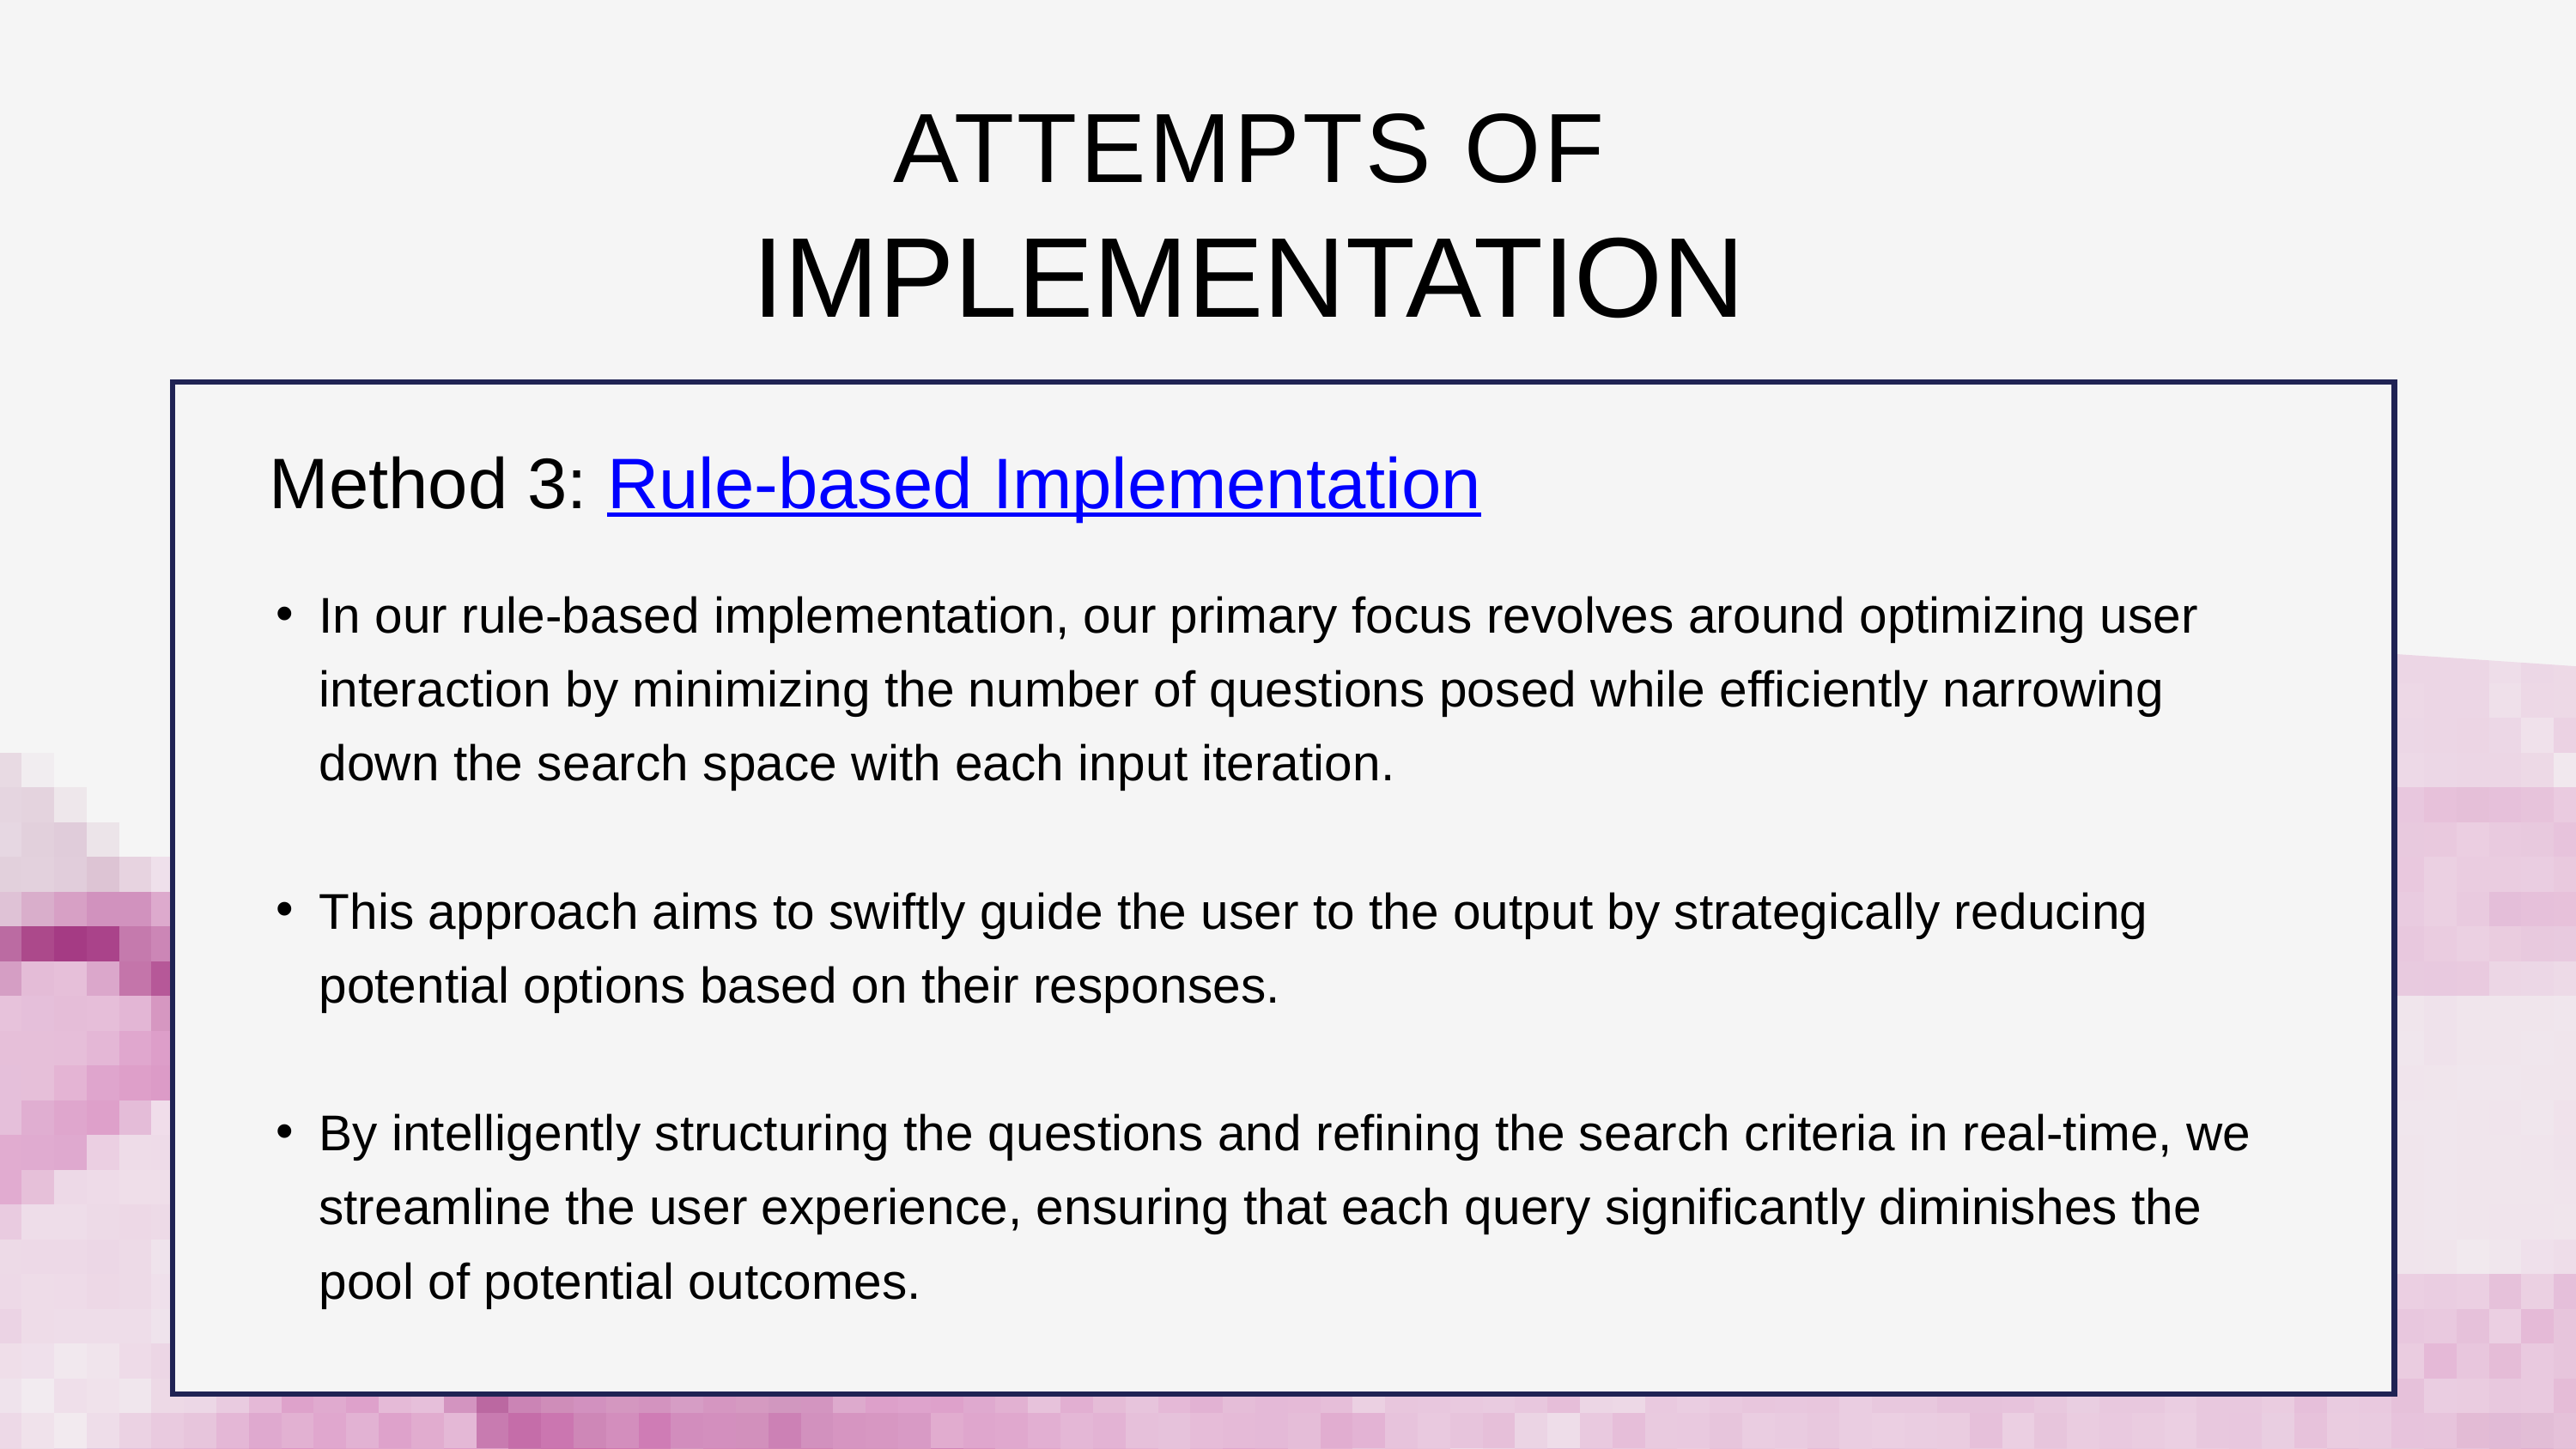

ATTEMPTS OF
IMPLEMENTATION

Method 3: Rule-based Implementation
In our rule-based implementation, our primary focus revolves around optimizing user interaction by minimizing the number of questions posed while efficiently narrowing down the search space with each input iteration.

This approach aims to swiftly guide the user to the output by strategically reducing potential options based on their responses.

By intelligently structuring the questions and refining the search criteria in real-time, we streamline the user experience, ensuring that each query significantly diminishes the pool of potential outcomes.